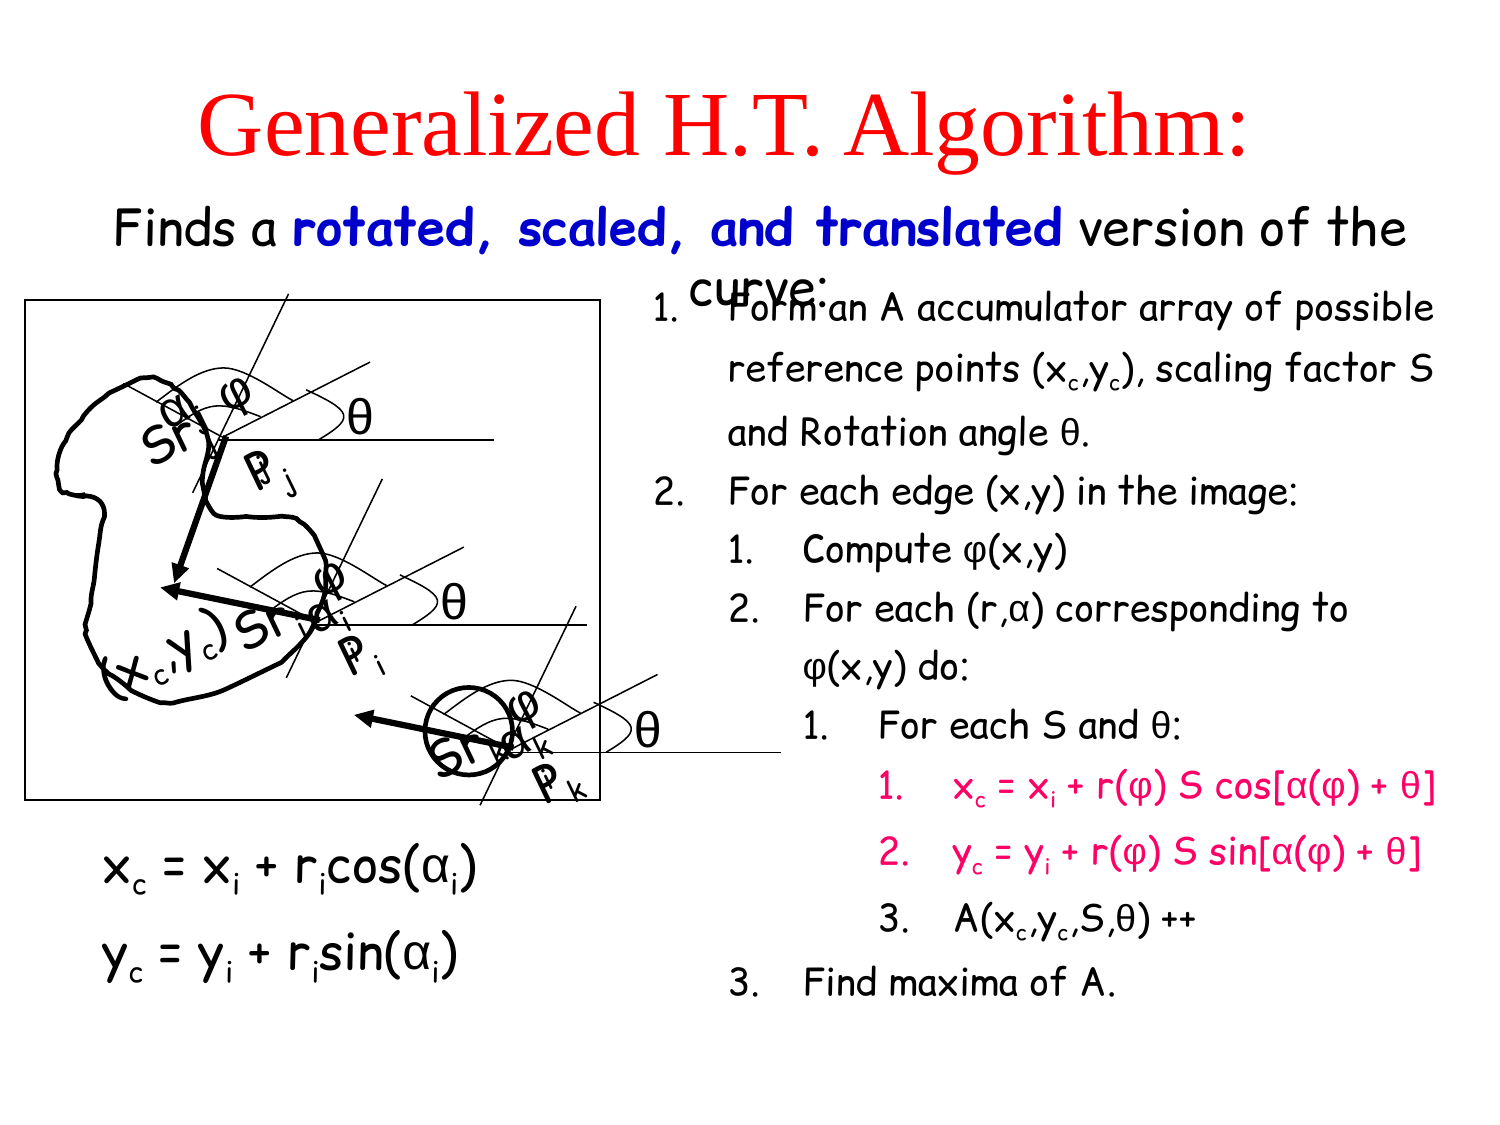

# Generalized H.T. Algorithm:
Finds a rotated, scaled, and translated version of the curve:
Form an A accumulator array of possible reference points (xc,yc), scaling factor S and Rotation angle θ.
For each edge (x,y) in the image:
Compute φ(x,y)
For each (r,α) corresponding to φ(x,y) do:
For each S and θ:
xc = xi + r(φ) S cos[α(φ) + θ]
yc = yi + r(φ) S sin[α(φ) + θ]
A(xc,yc,S,θ) ++
Find maxima of A.

φj

αj

θ

Srj

Pj
φi

θ
αi

Sri

Pi
φi

θ
αk

Srk

Pk
(xc,yc)

xc = xi + ricos(αi)
yc = yi + risin(αi)